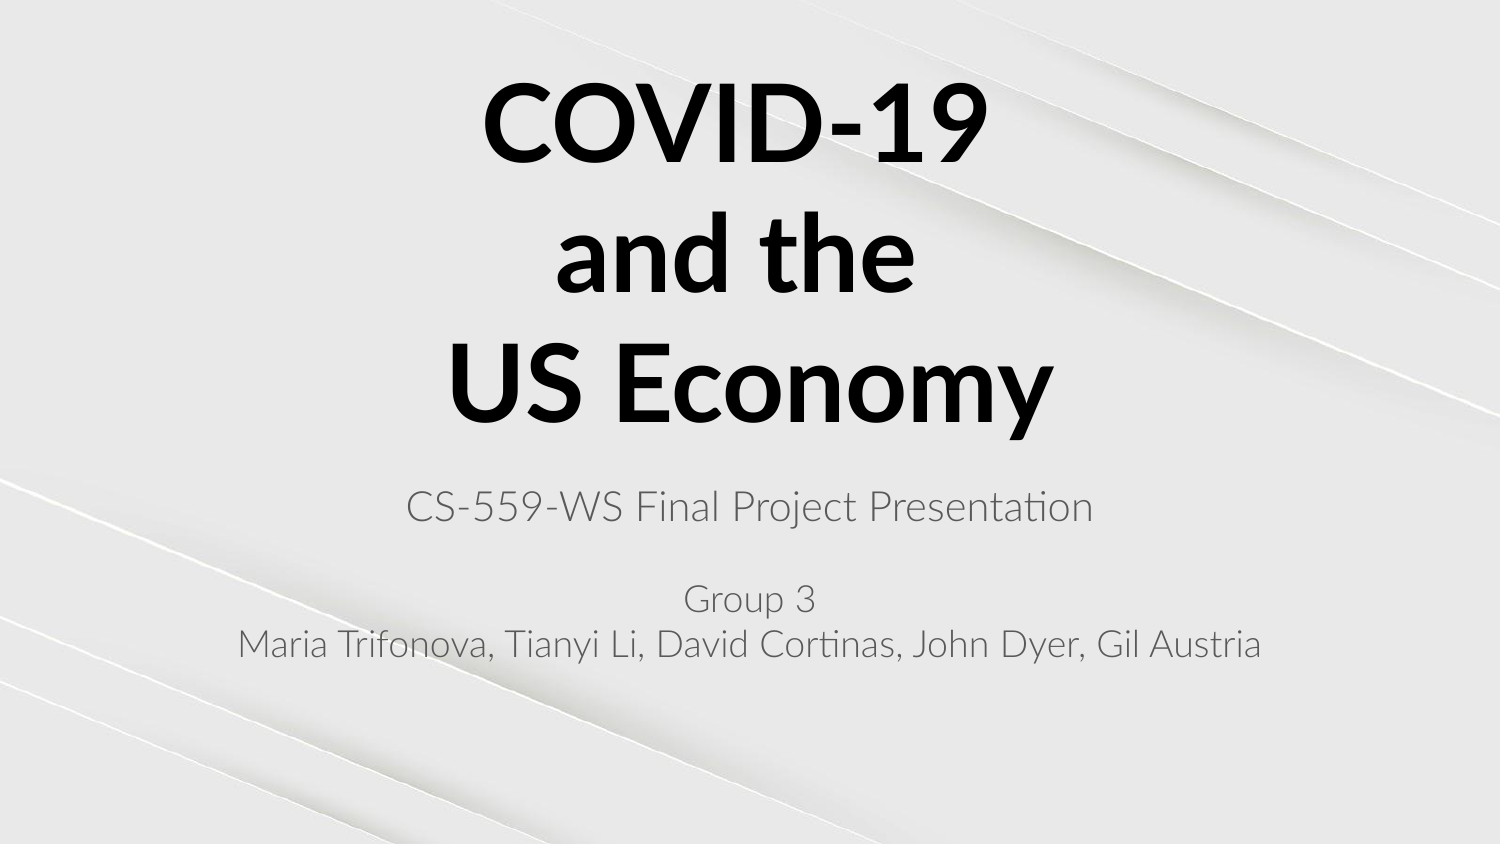

# COVID-19
and the
US Economy
CS-559-WS Final Project Presentation

Group 3
Maria Trifonova, Tianyi Li, David Cortinas, John Dyer, Gil Austria